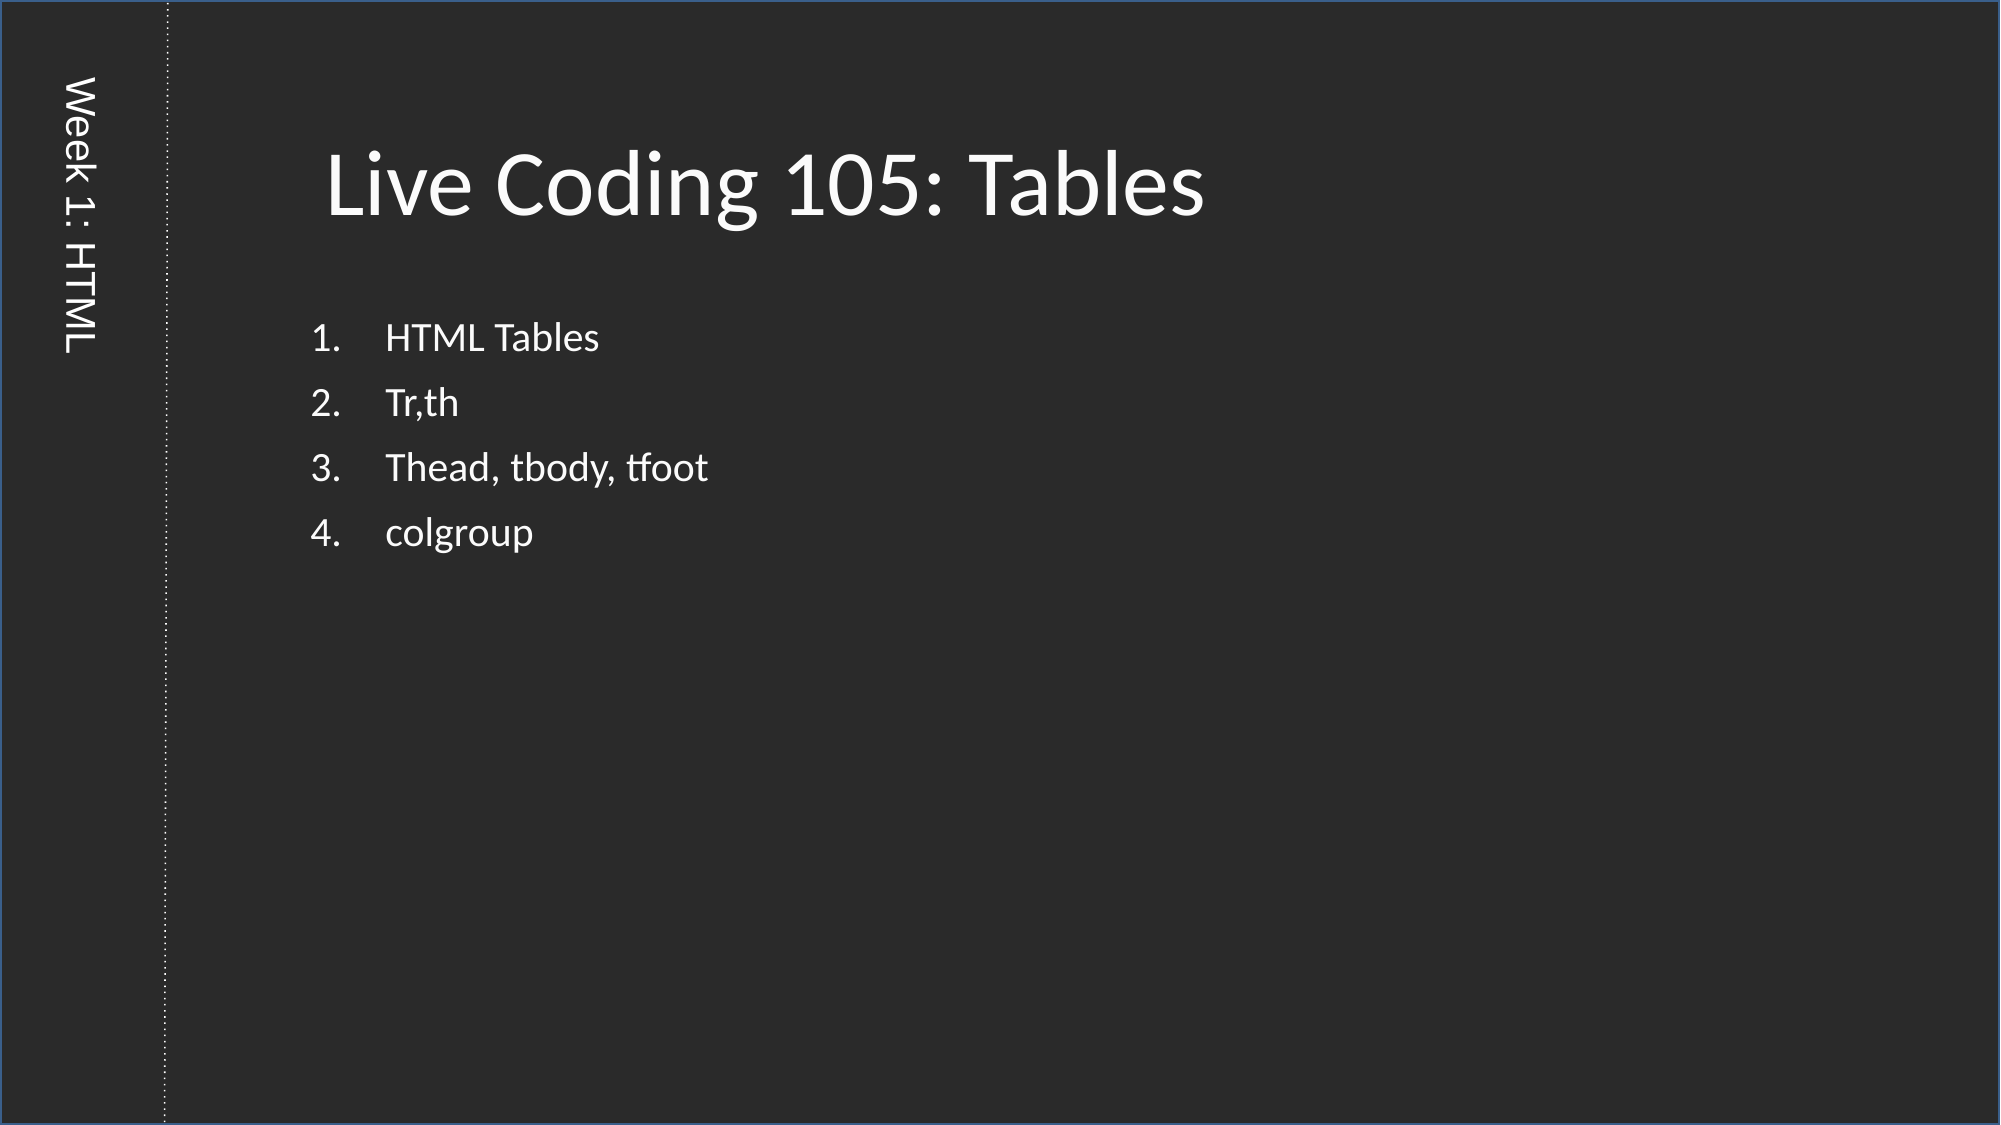

Live Coding 105: Tables
HTML Tables
Tr,th
Thead, tbody, tfoot
colgroup

Week 1: HTML